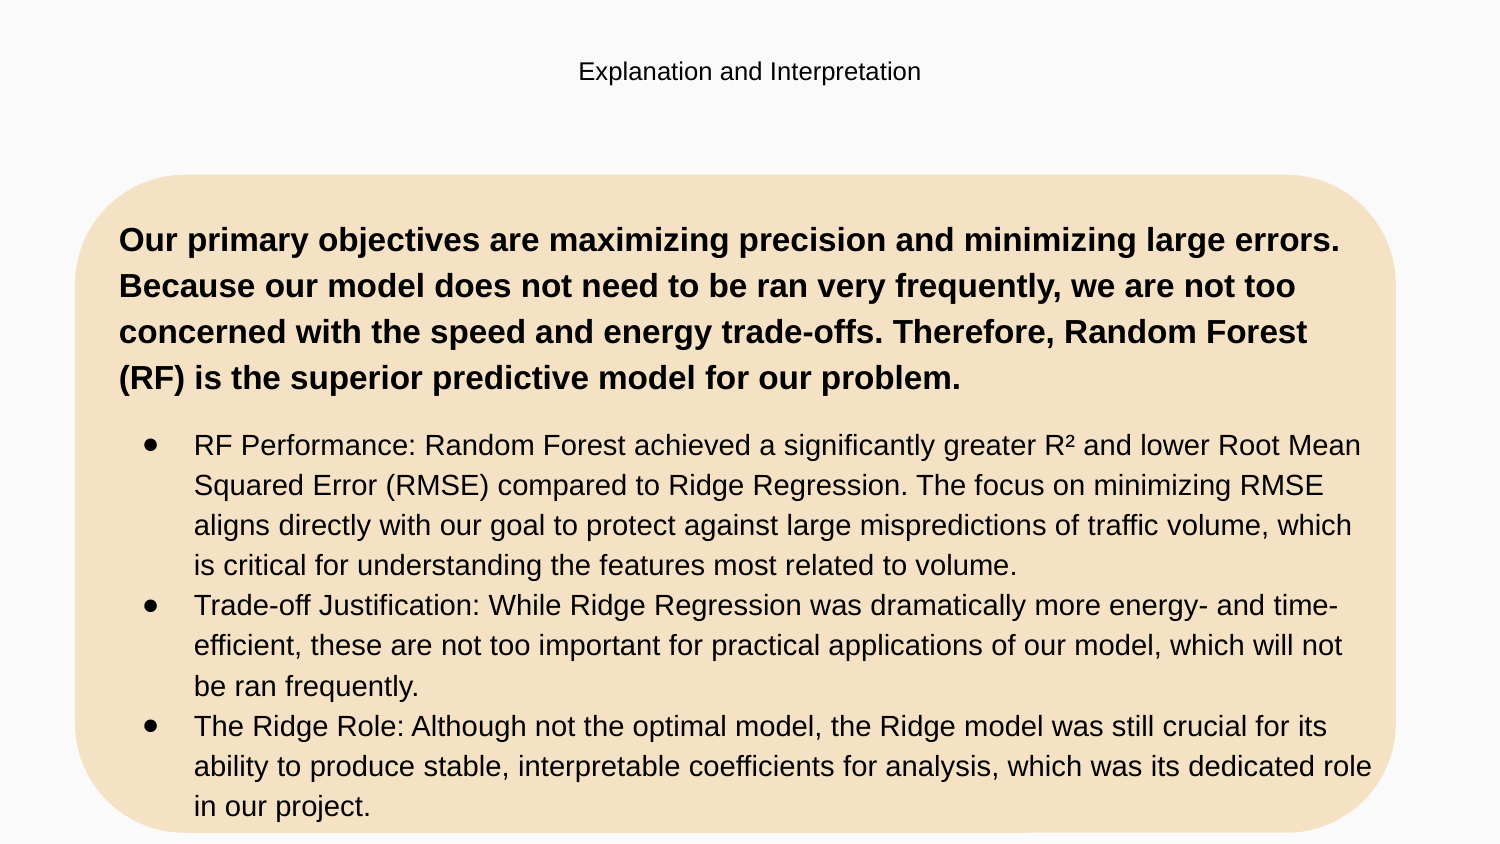

# Explanation and Interpretation

Our primary objectives are maximizing precision and minimizing large errors. Because our model does not need to be ran very frequently, we are not too concerned with the speed and energy trade-offs. Therefore, Random Forest (RF) is the superior predictive model for our problem.
RF Performance: Random Forest achieved a significantly greater R² and lower Root Mean Squared Error (RMSE) compared to Ridge Regression. The focus on minimizing RMSE aligns directly with our goal to protect against large mispredictions of traffic volume, which is critical for understanding the features most related to volume.
Trade-off Justification: While Ridge Regression was dramatically more energy- and time-efficient, these are not too important for practical applications of our model, which will not be ran frequently.
The Ridge Role: Although not the optimal model, the Ridge model was still crucial for its ability to produce stable, interpretable coefficients for analysis, which was its dedicated role in our project.